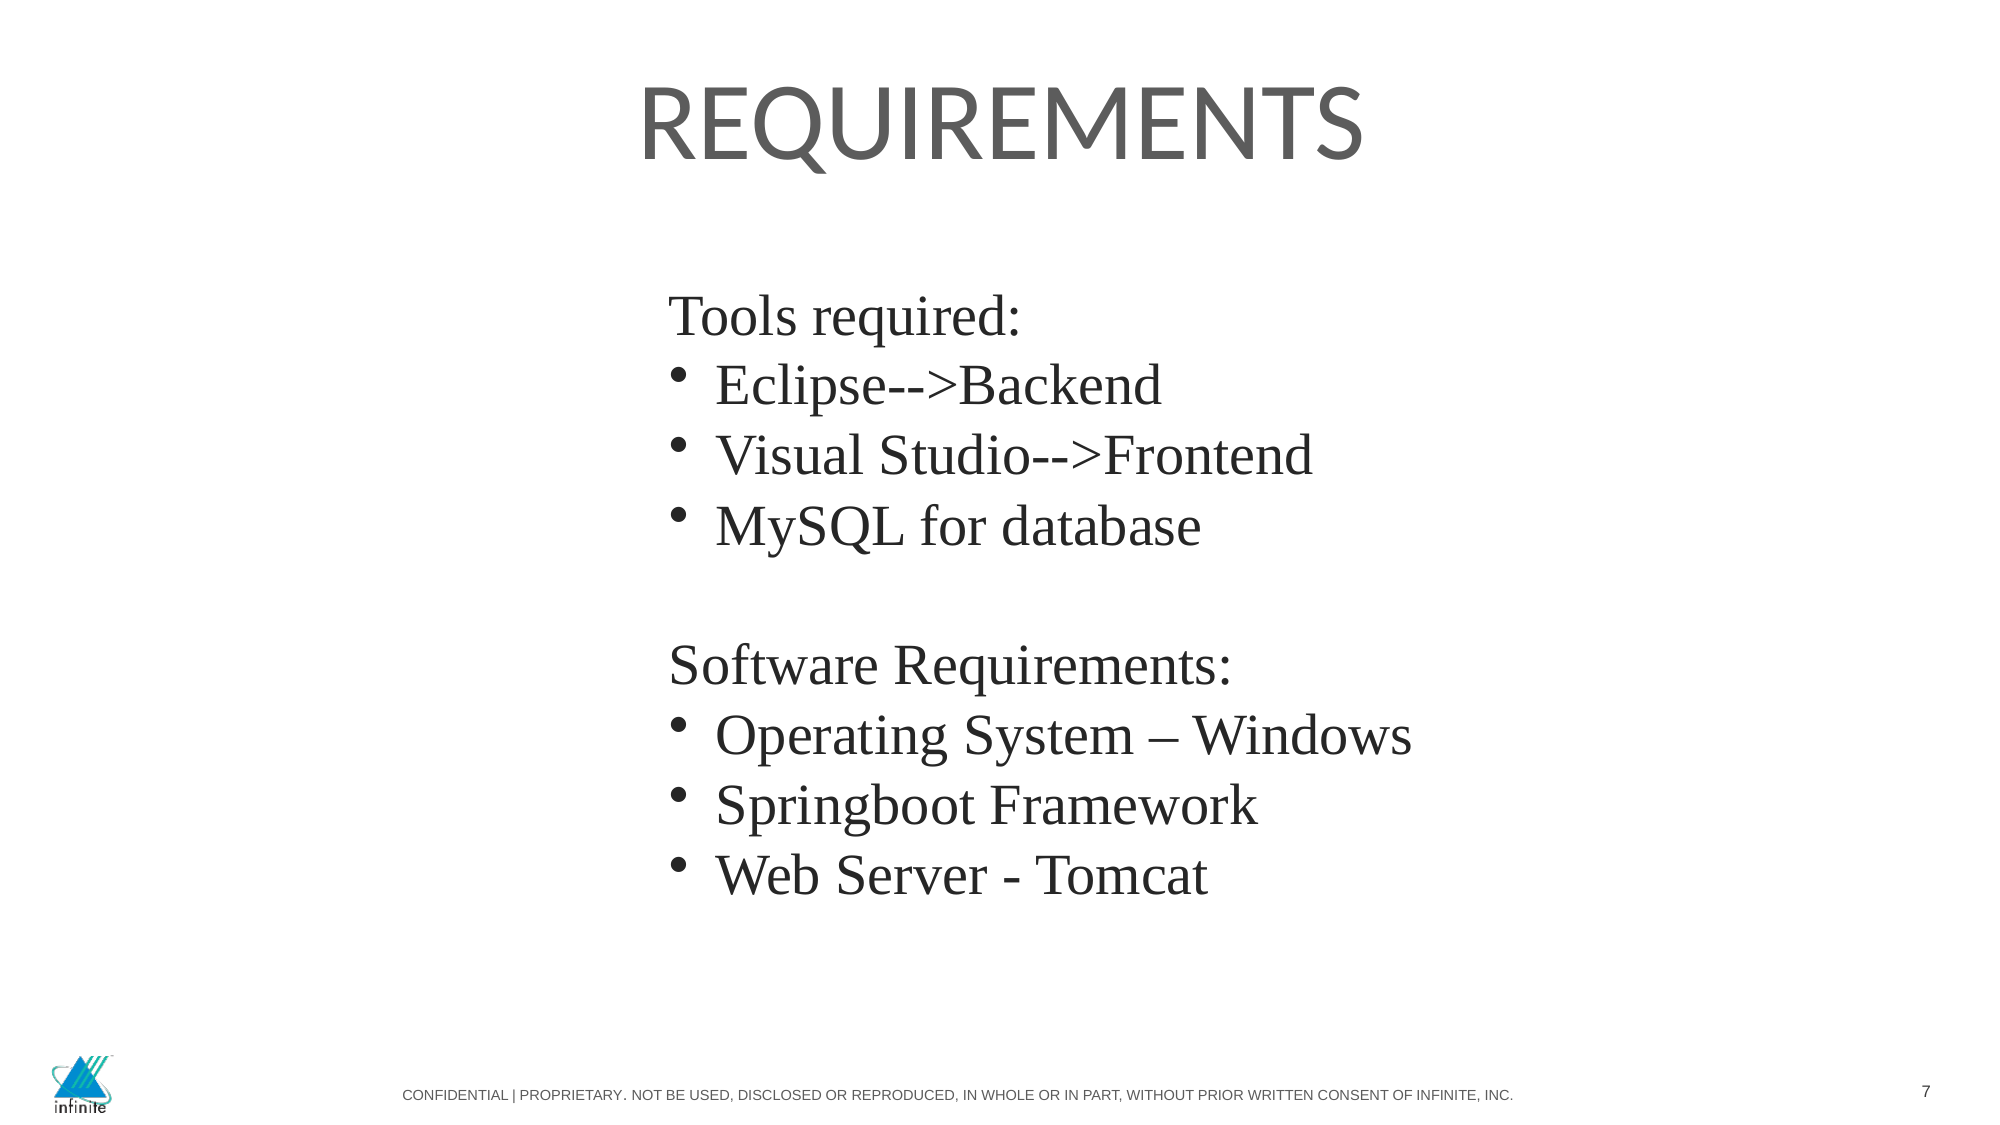

REQUIREMENTS
Tools required:
Eclipse-->Backend
Visual Studio-->Frontend
MySQL for database

Software Requirements:
Operating System – Windows
Springboot Framework
Web Server - Tomcat